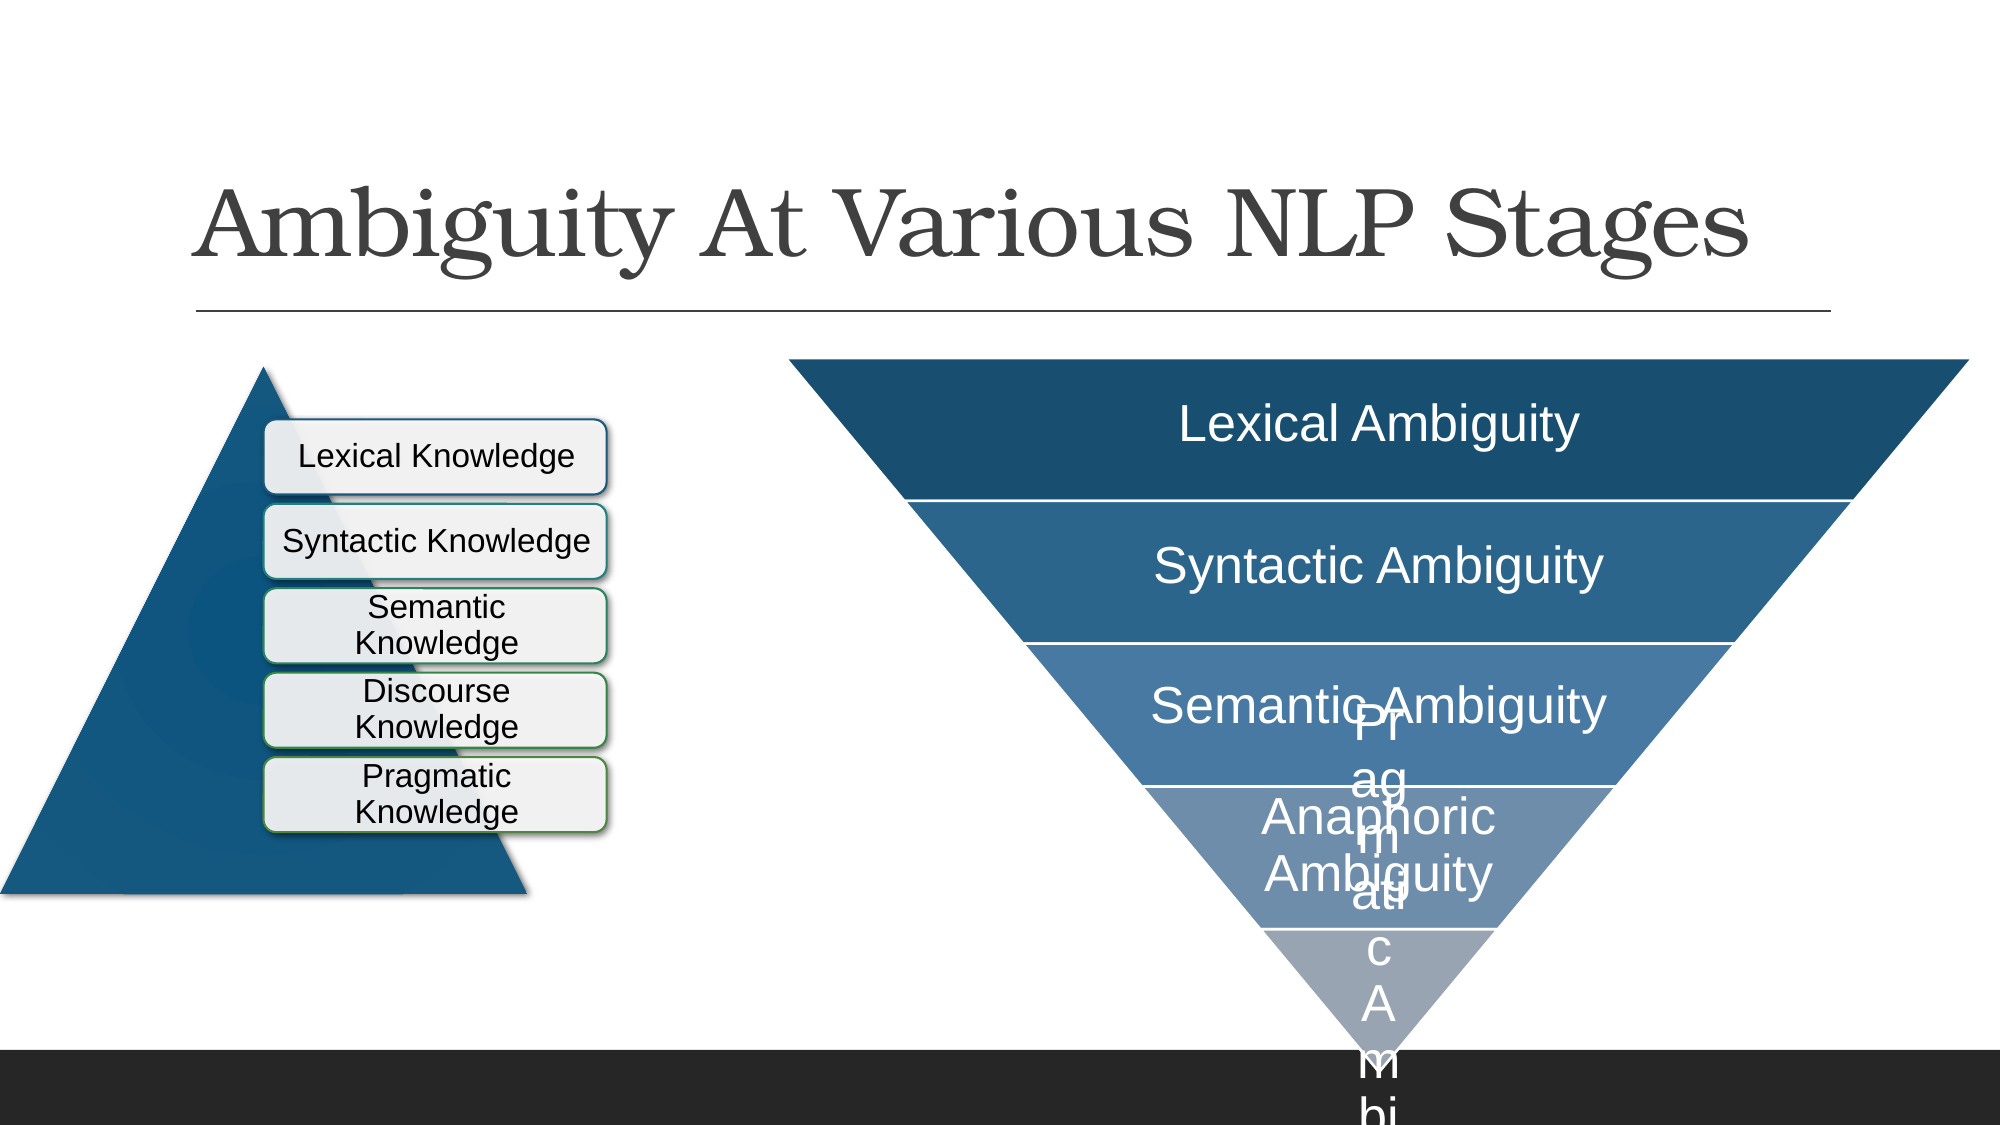

# Ambiguity At Various NLP Stages
Lexical Ambiguity
Syntactic Ambiguity
Semantic Ambiguity
Anaphoric Ambiguity
Pragmatic Ambiguity
Lexical Knowledge
Syntactic Knowledge
Semantic Knowledge
Discourse Knowledge
Pragmatic Knowledge